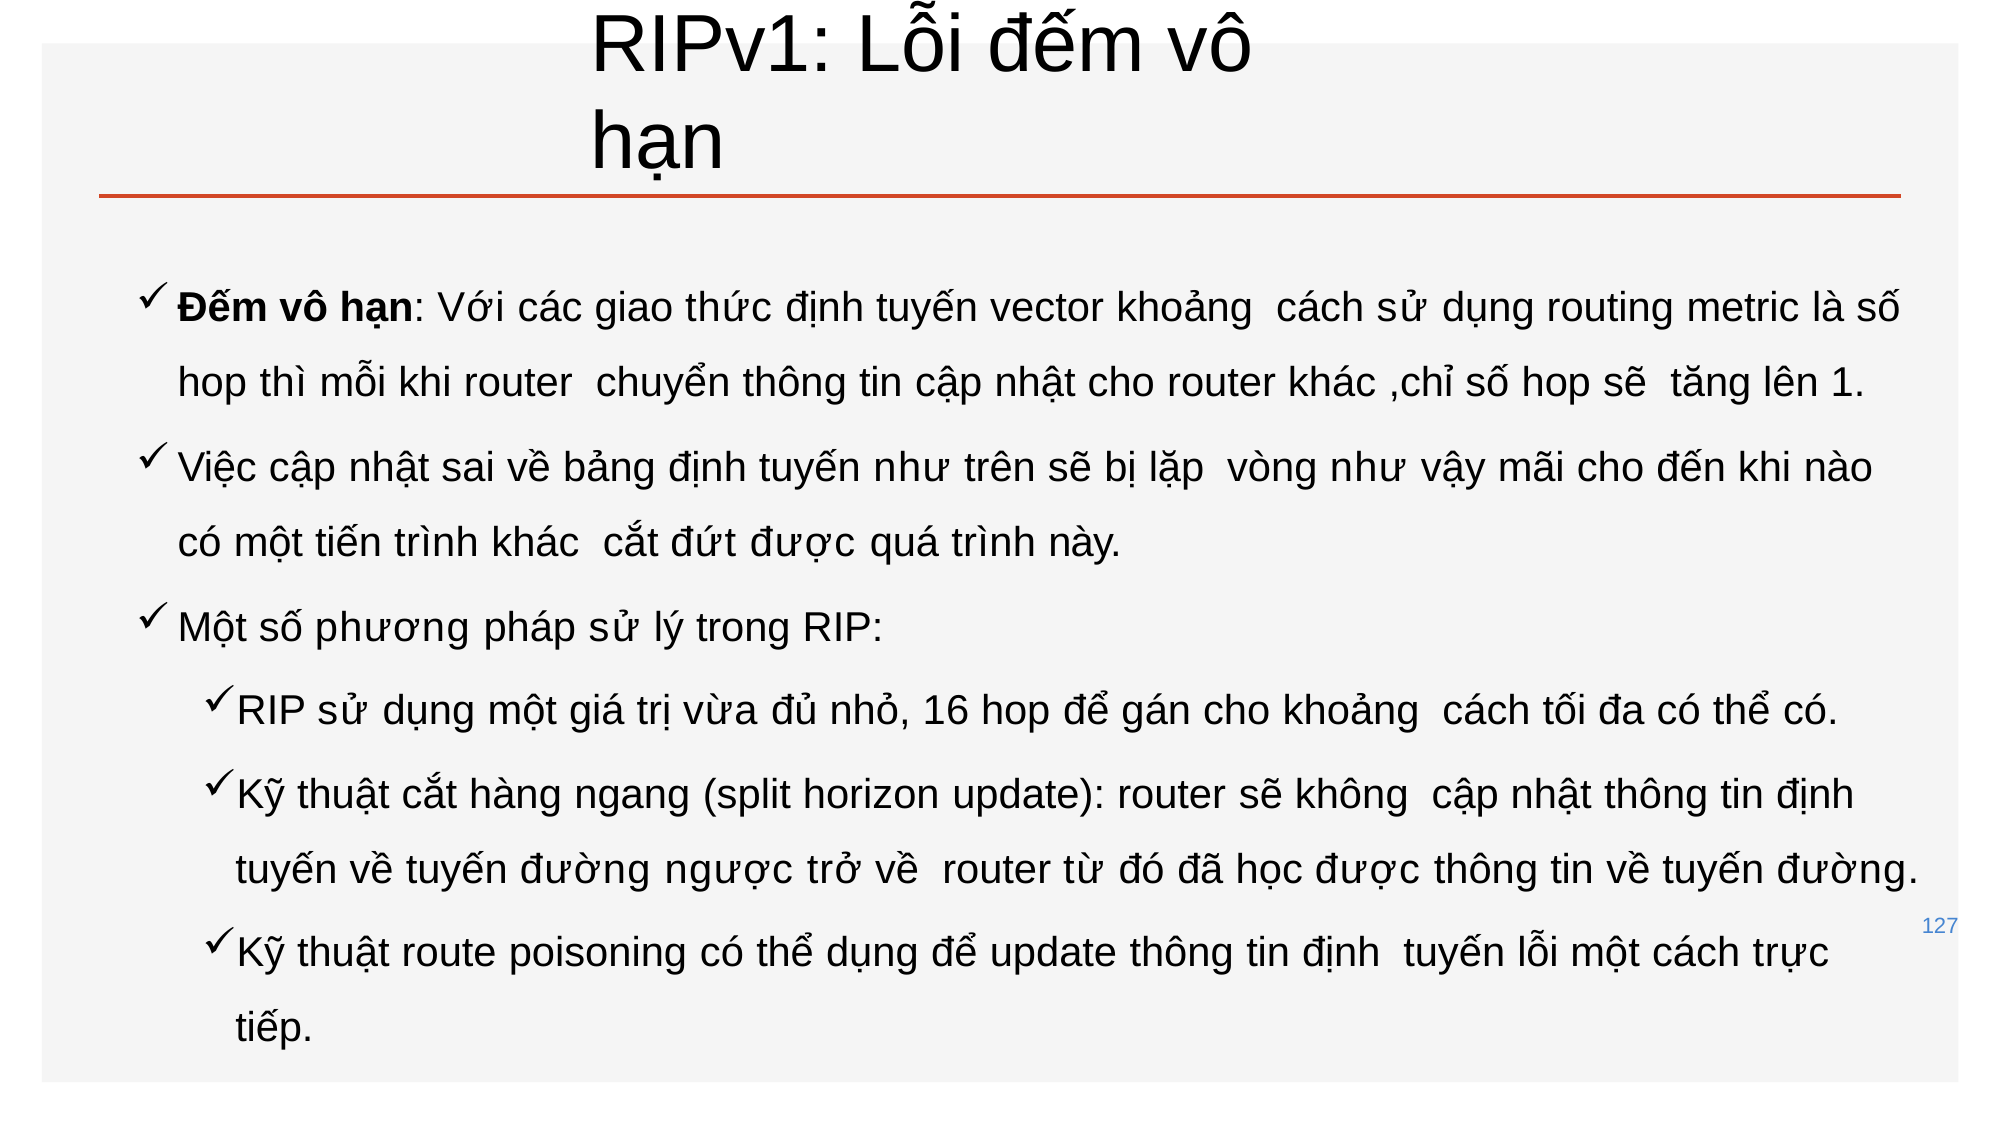

# RIPv1: Lỗi đếm vô hạn
Đếm vô hạn: Với các giao thức định tuyến vector khoảng  cách sử dụng routing metric là số hop thì mỗi khi router  chuyển thông tin cập nhật cho router khác ,chỉ số hop sẽ  tăng lên 1.
Việc cập nhật sai về bảng định tuyến như trên sẽ bị lặp  vòng như vậy mãi cho đến khi nào có một tiến trình khác  cắt đứt được quá trình này.
Một số phương pháp sử lý trong RIP:
RIP sử dụng một giá trị vừa đủ nhỏ, 16 hop để gán cho khoảng  cách tối đa có thể có.
Kỹ thuật cắt hàng ngang (split horizon update): router sẽ không  cập nhật thông tin định tuyến về tuyến đường ngược trở về  router từ đó đã học được thông tin về tuyến đường.
Kỹ thuật route poisoning có thể dụng để update thông tin định  tuyến lỗi một cách trực tiếp.
127